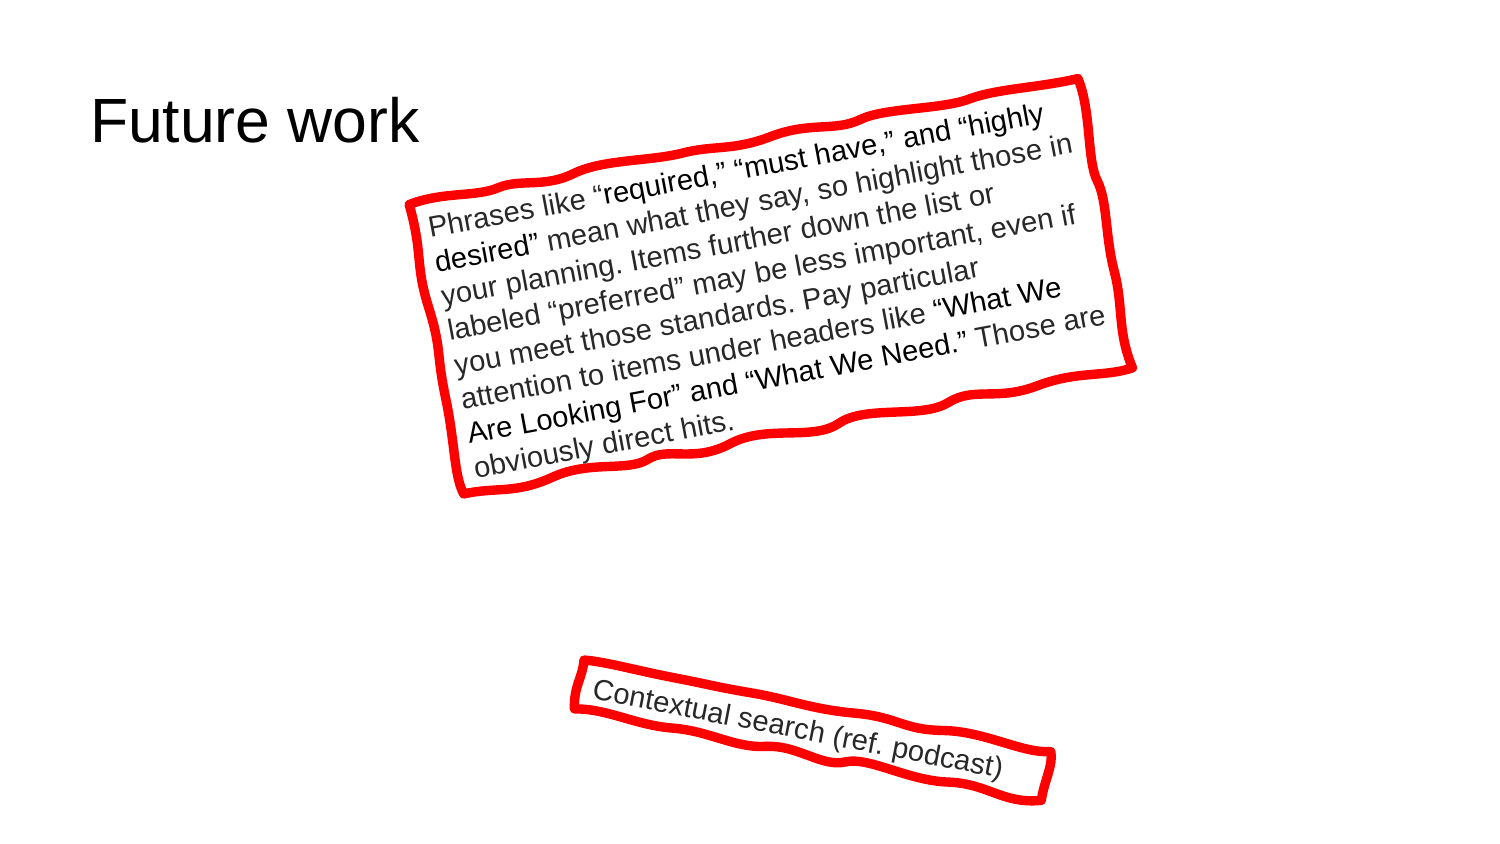

# Future work
Phrases like “required,” “must have,” and “highly desired” mean what they say, so highlight those in your planning. Items further down the list or labeled “preferred” may be less important, even if you meet those standards. Pay particular attention to items under headers like “What We Are Looking For” and “What We Need.” Those are obviously direct hits.

Contextual search (ref. podcast)